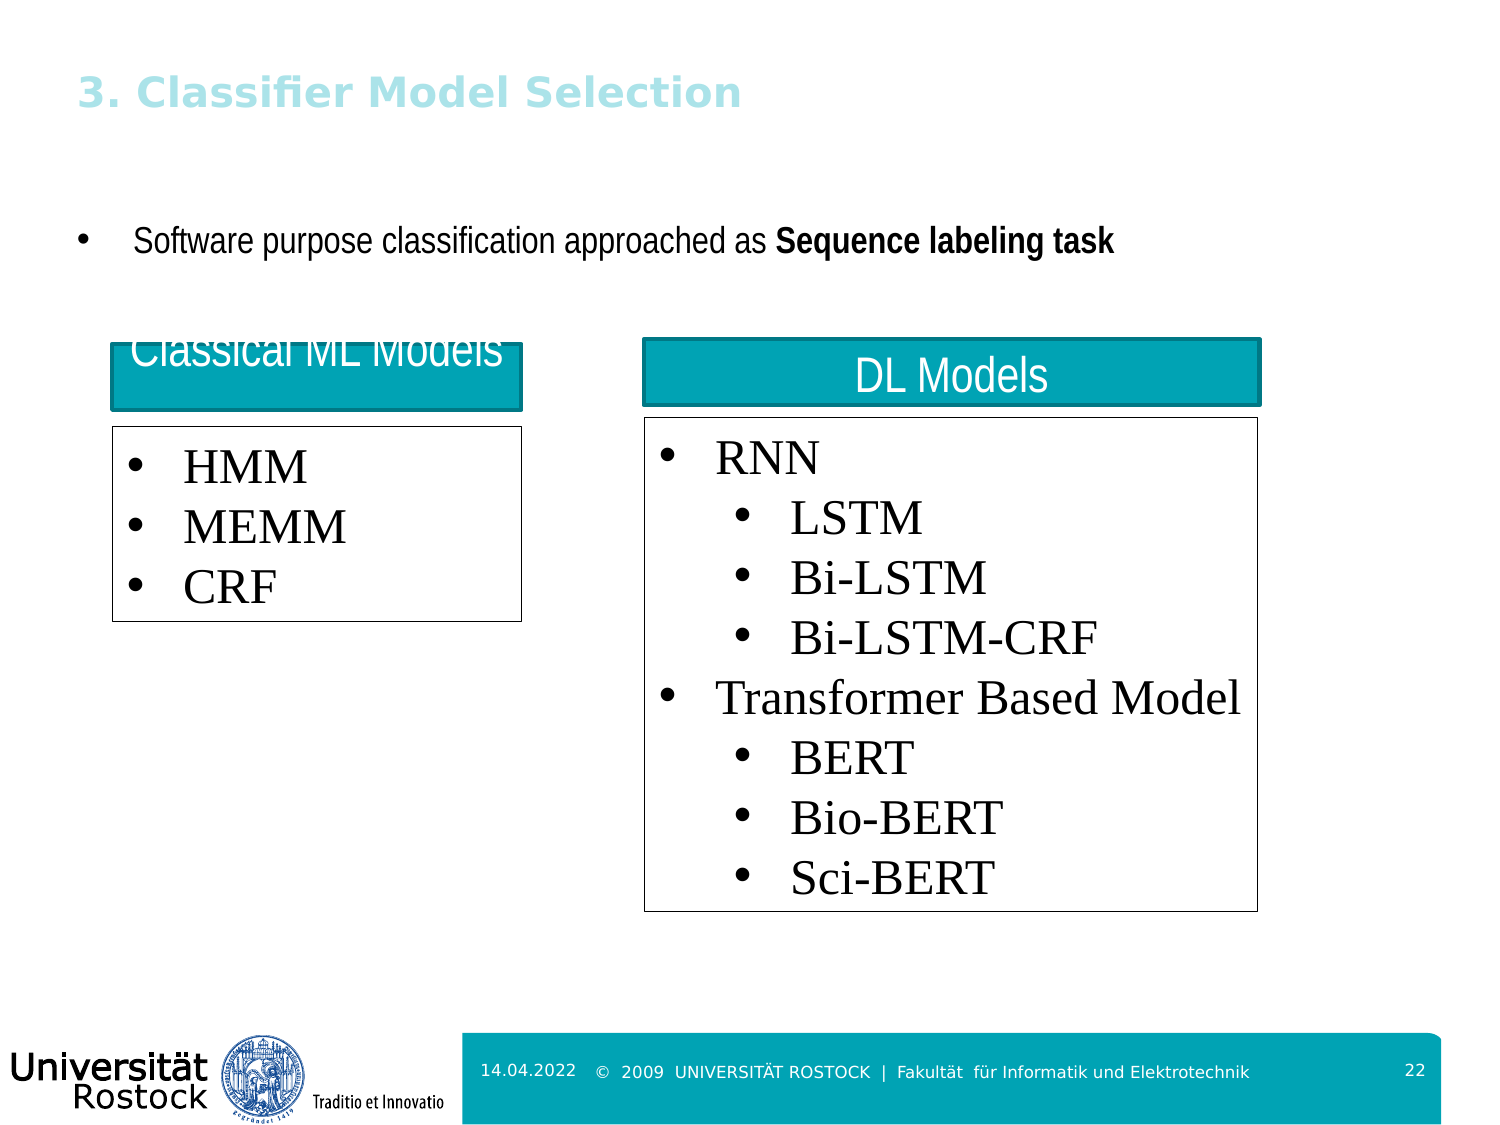

# 3. Classifier Model Selection
Software purpose classification approached as Sequence labeling task

DL Models
Classical ML Models
RNN
LSTM
Bi-LSTM
Bi-LSTM-CRF
Transformer Based Model
BERT
Bio-BERT
Sci-BERT
HMM
MEMM
CRF
14.04.2022
22
©  2009  UNIVERSITÄT ROSTOCK  |  Fakultät  für Informatik und Elektrotechnik